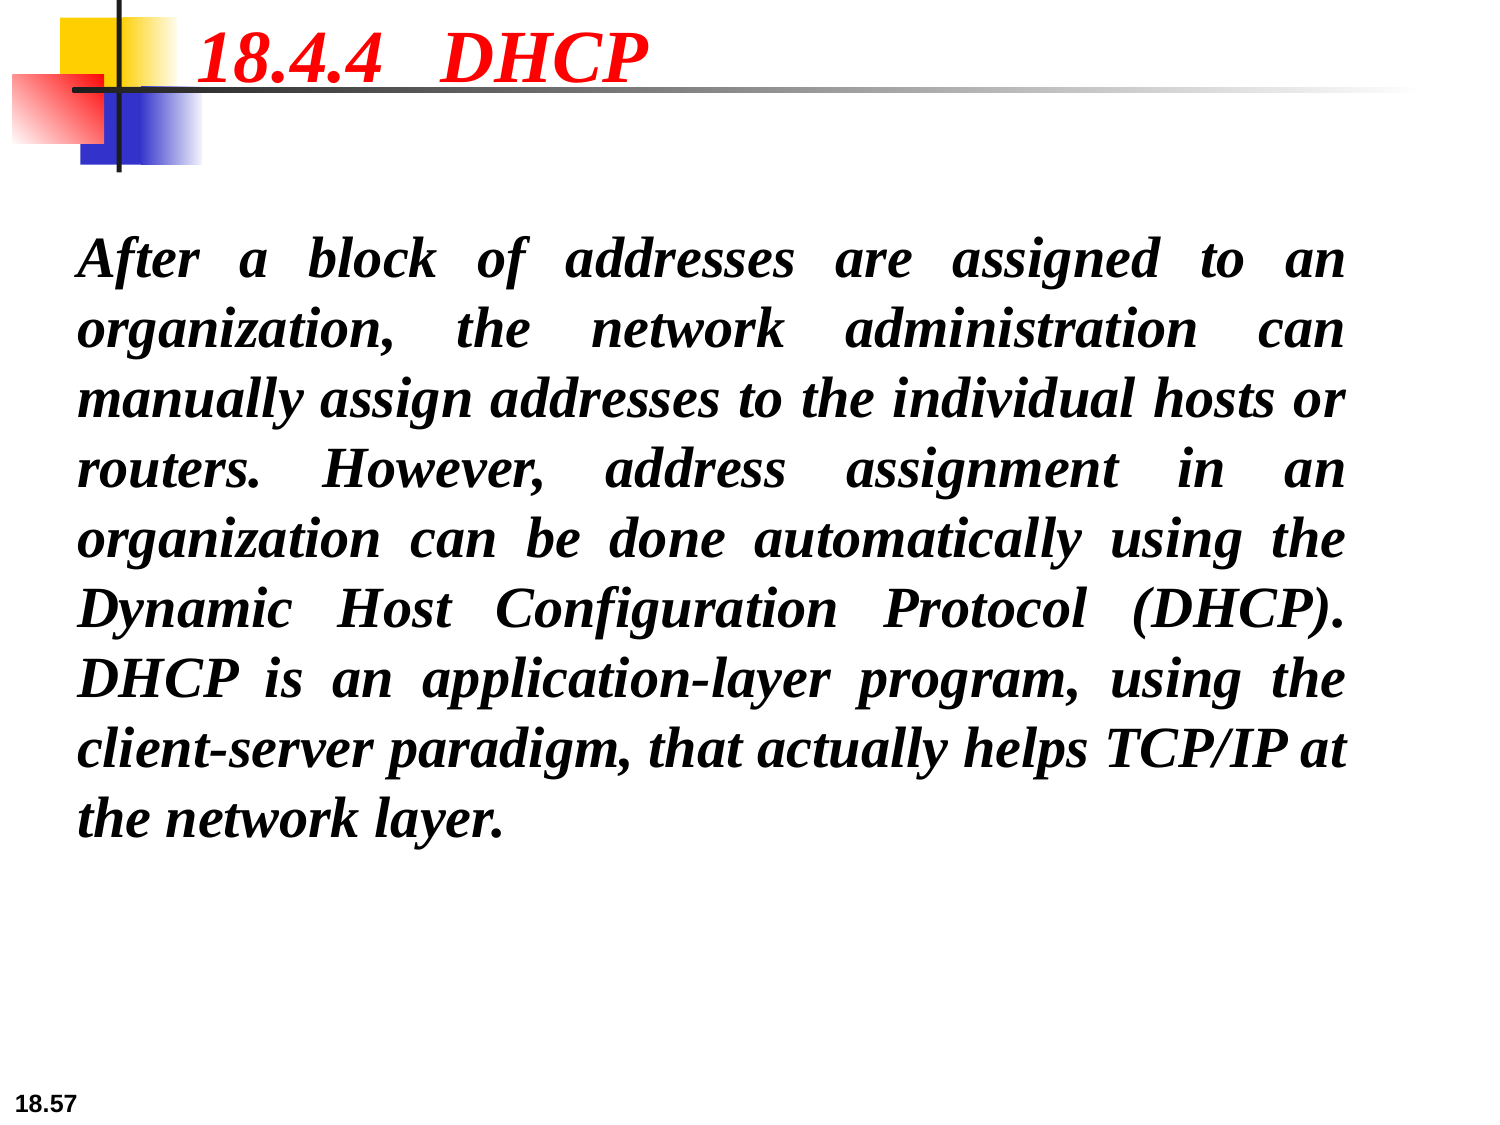

18.4.4   DHCP

After a block of addresses are assigned to an organization, the network administration can manually assign addresses to the individual hosts or routers. However, address assignment in an organization can be done automatically using the Dynamic Host Configuration Protocol (DHCP). DHCP is an application-layer program, using the client-server paradigm, that actually helps TCP/IP at the network layer.
18.57